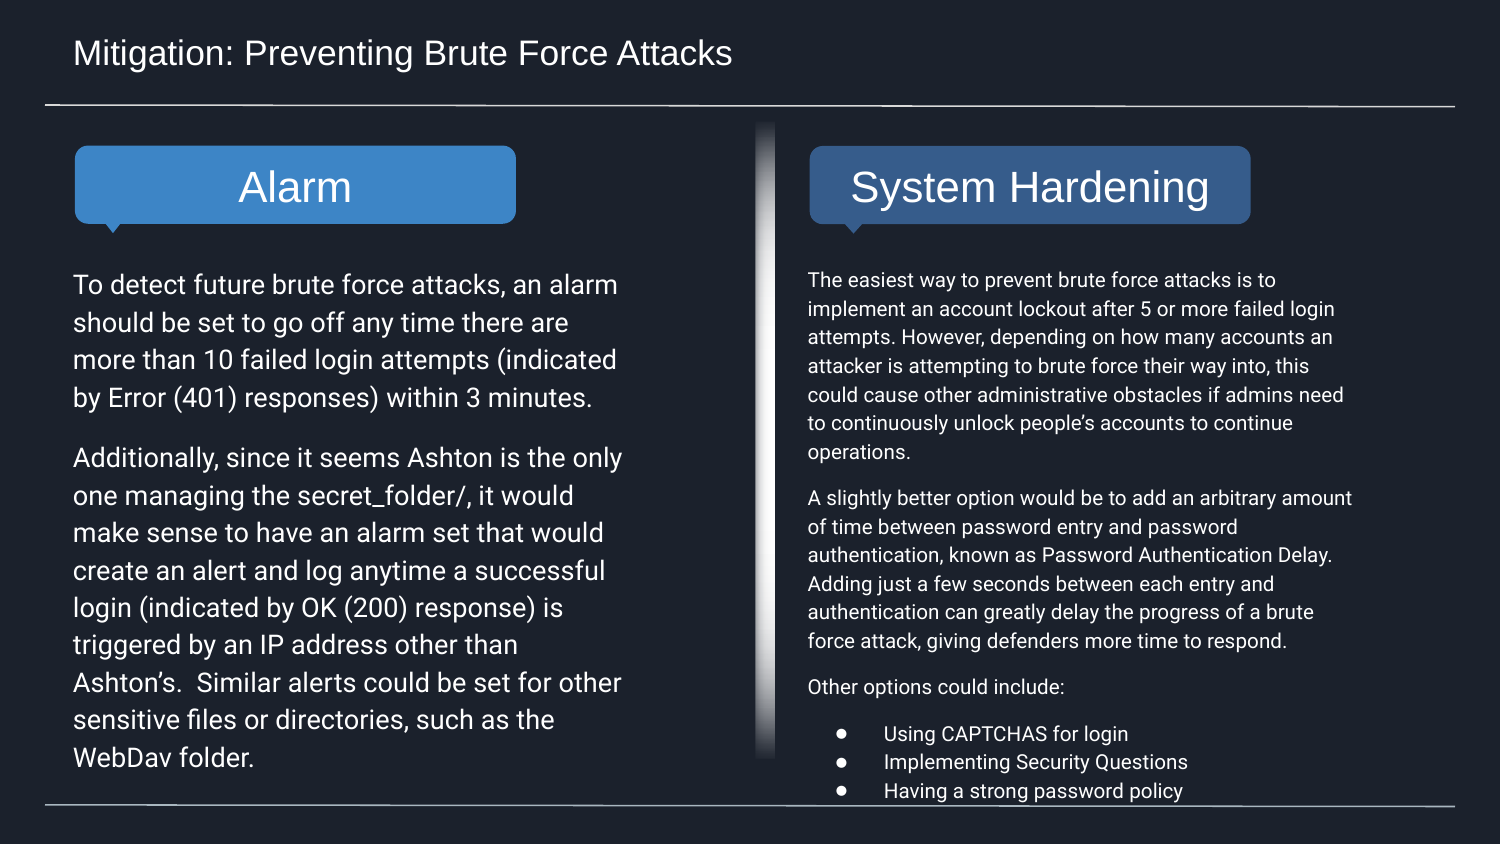

# Mitigation: Preventing Brute Force Attacks
To detect future brute force attacks, an alarm should be set to go off any time there are more than 10 failed login attempts (indicated by Error (401) responses) within 3 minutes.
Additionally, since it seems Ashton is the only one managing the secret_folder/, it would make sense to have an alarm set that would create an alert and log anytime a successful login (indicated by OK (200) response) is triggered by an IP address other than Ashton’s.  Similar alerts could be set for other sensitive files or directories, such as the WebDav folder.

The easiest way to prevent brute force attacks is to implement an account lockout after 5 or more failed login attempts. However, depending on how many accounts an attacker is attempting to brute force their way into, this could cause other administrative obstacles if admins need to continuously unlock people’s accounts to continue operations.
A slightly better option would be to add an arbitrary amount of time between password entry and password authentication, known as Password Authentication Delay. Adding just a few seconds between each entry and authentication can greatly delay the progress of a brute force attack, giving defenders more time to respond.
Other options could include:
Using CAPTCHAS for login
Implementing Security Questions
Having a strong password policy